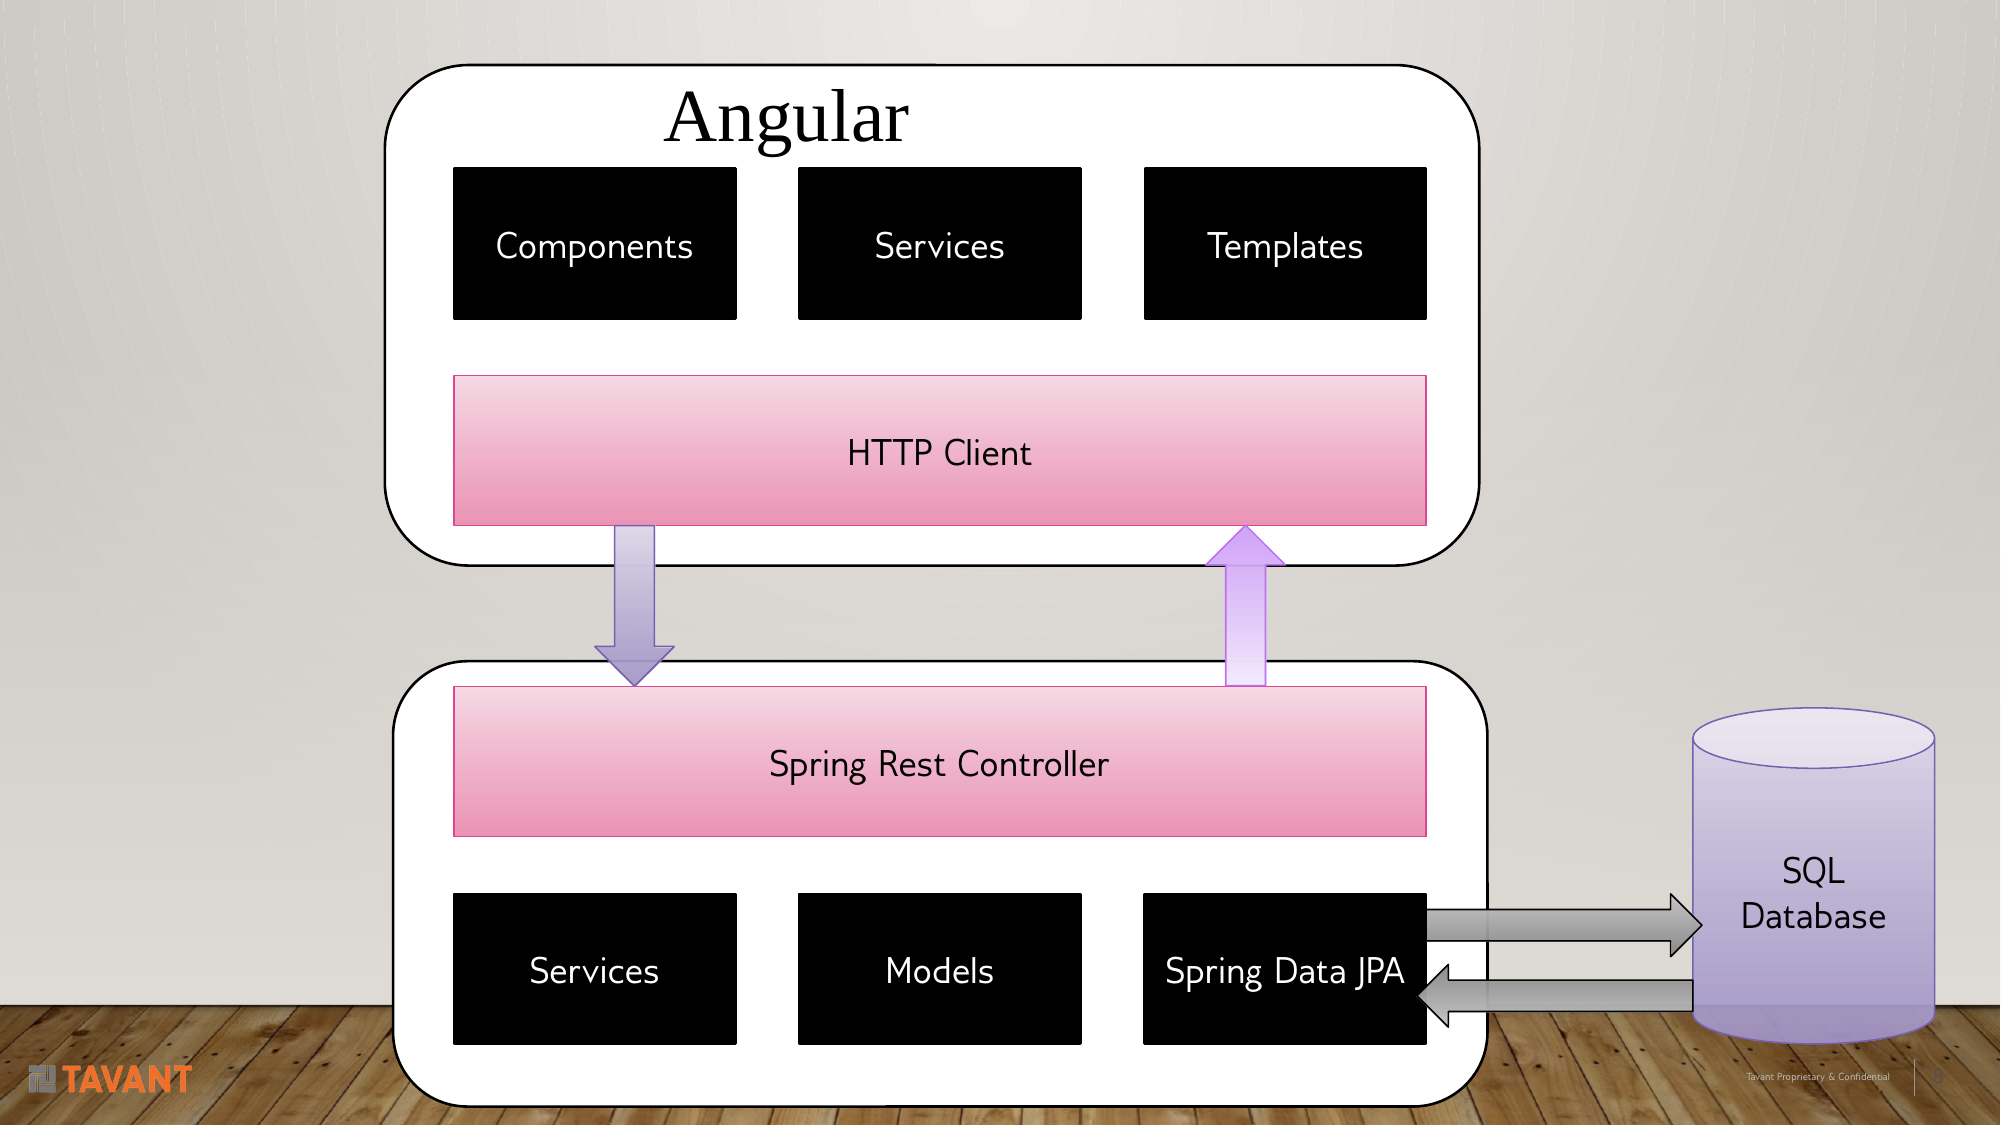

Angular

Components
Services
Templates
HTTP Client

Spring Rest Controller
SQL Database
Services
Models
Spring Data JPA